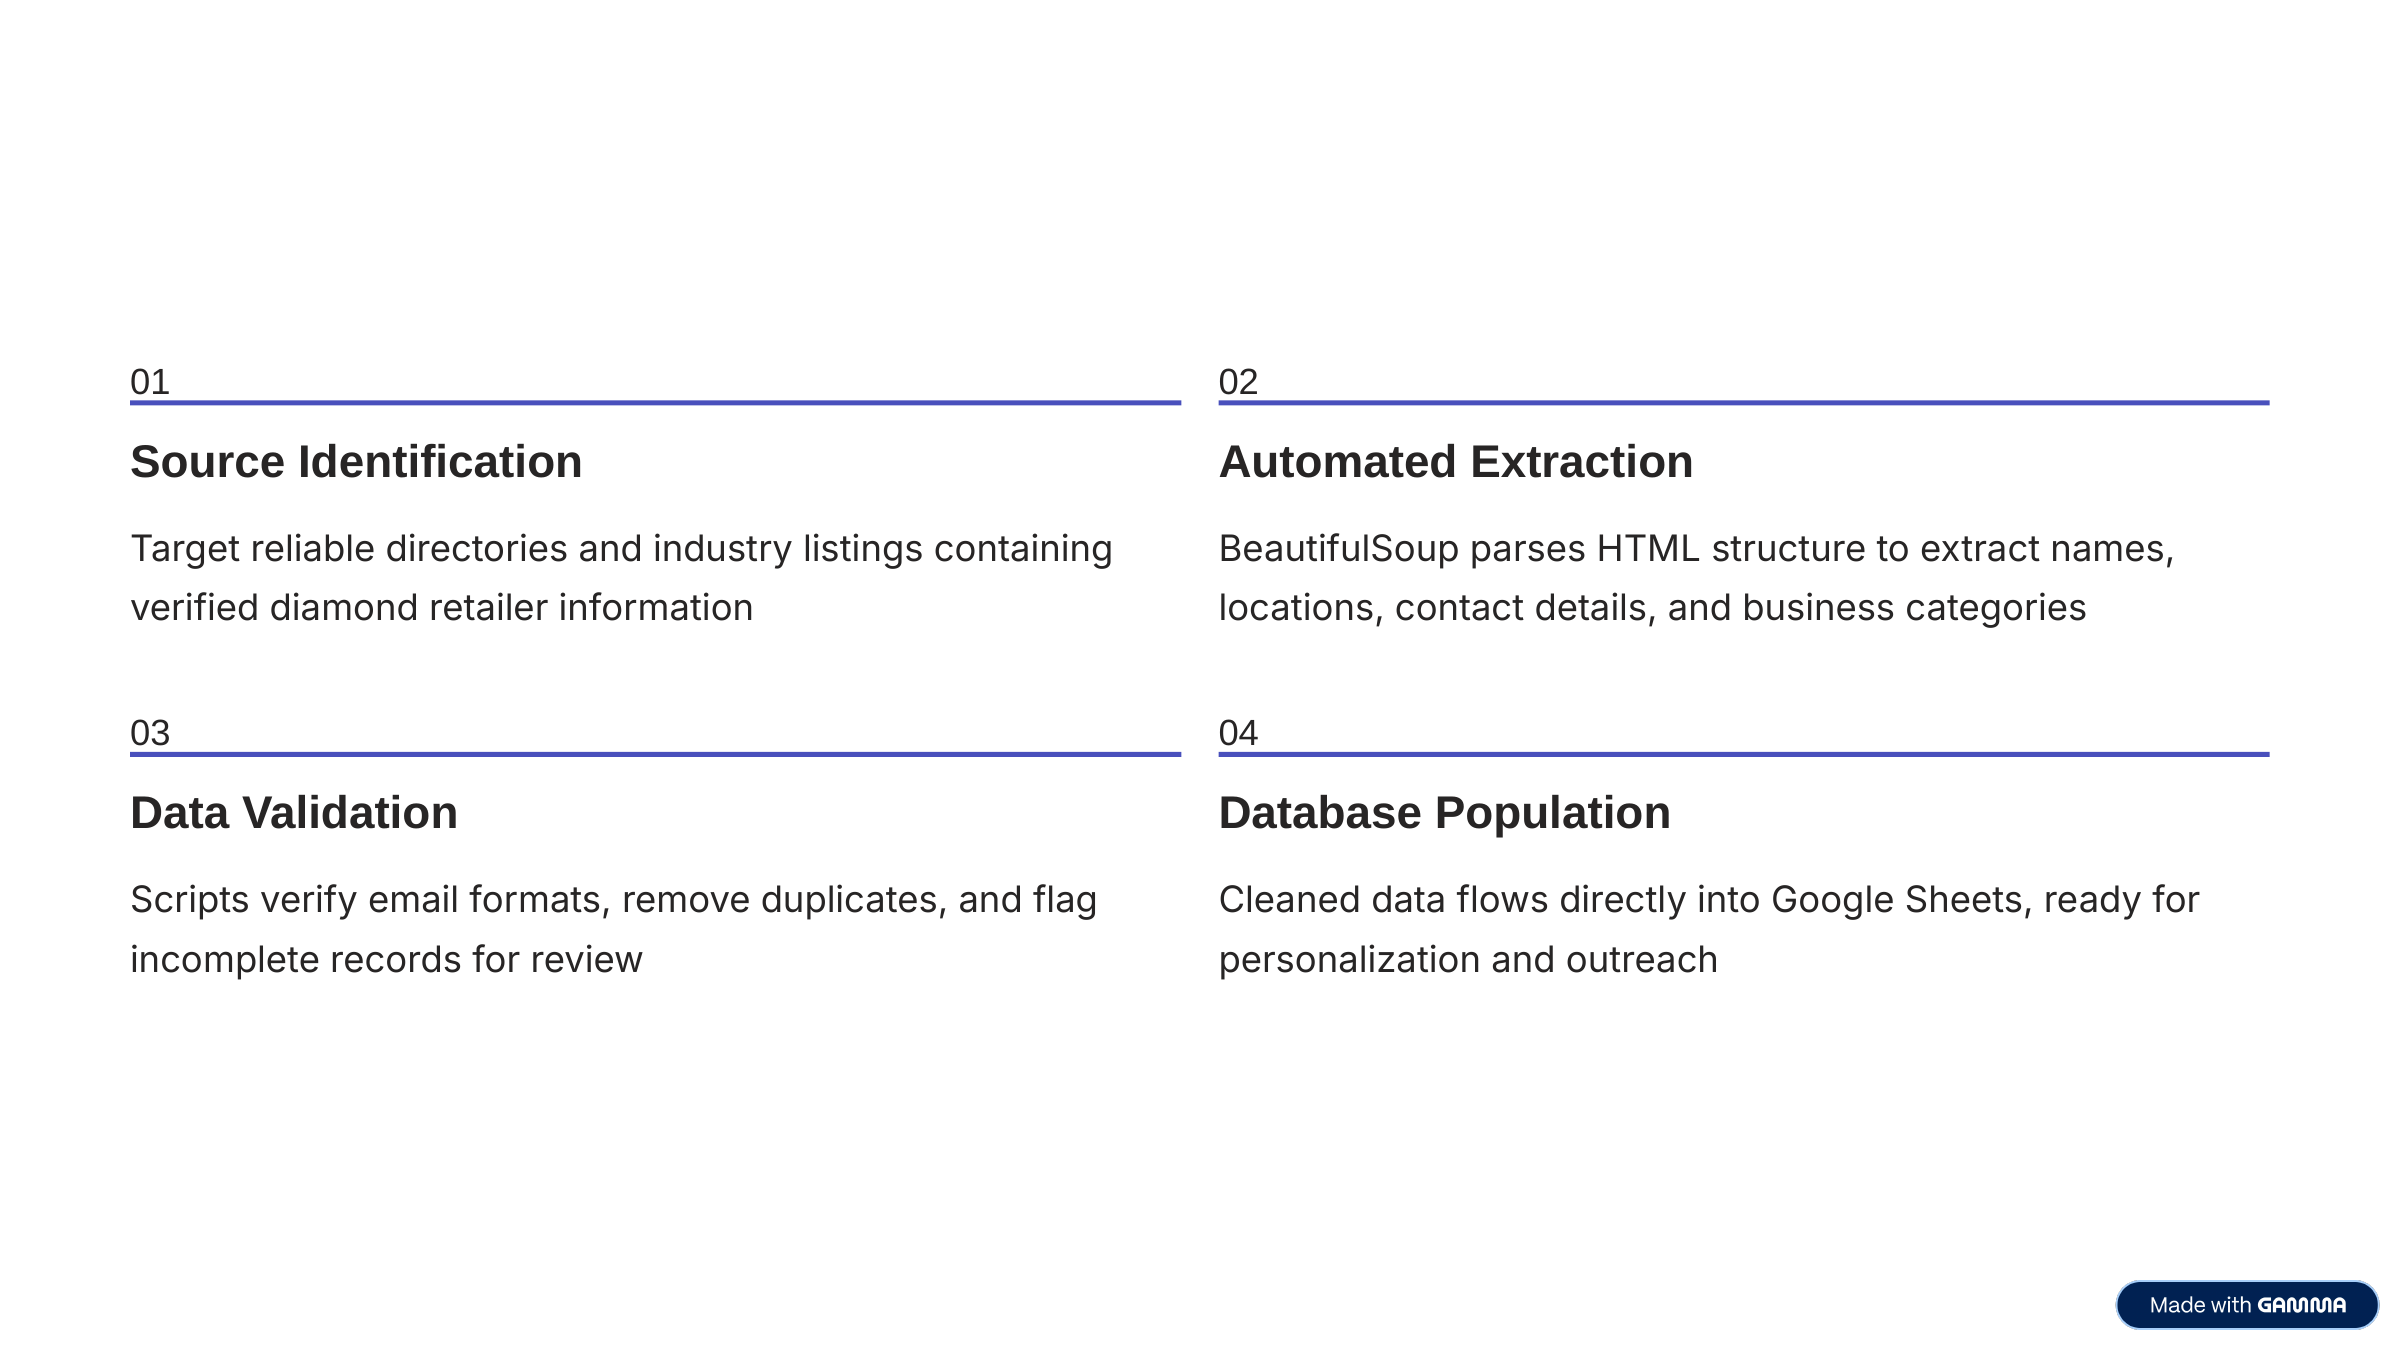

01
02

Source Identification
Automated Extraction
Target reliable directories and industry listings containing verified diamond retailer information
BeautifulSoup parses HTML structure to extract names, locations, contact details, and business categories
03
04

Data Validation
Database Population
Scripts verify email formats, remove duplicates, and flag incomplete records for review
Cleaned data flows directly into Google Sheets, ready for personalization and outreach